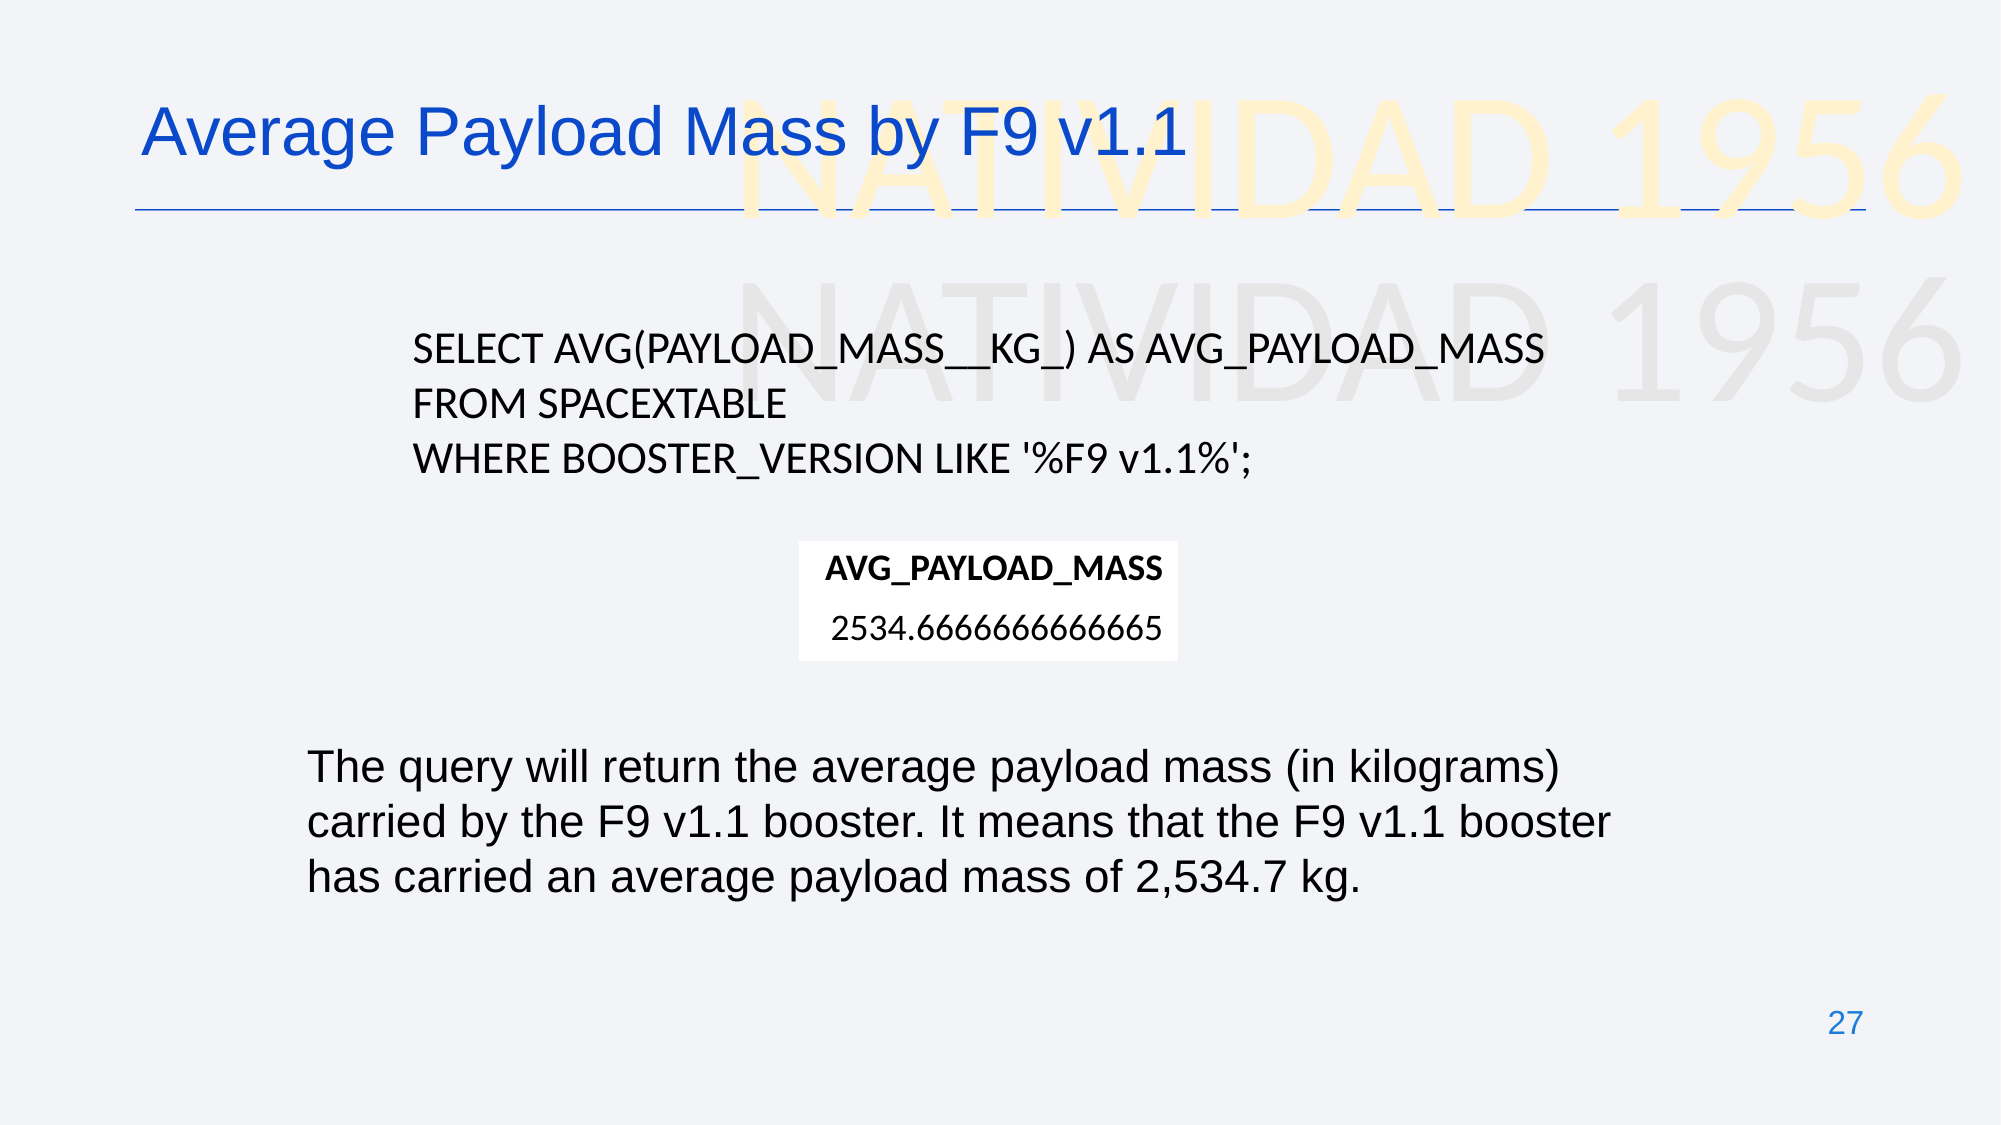

Average Payload Mass by F9 v1.1
SELECT AVG(PAYLOAD_MASS__KG_) AS AVG_PAYLOAD_MASS
FROM SPACEXTABLE
WHERE BOOSTER_VERSION LIKE '%F9 v1.1%';
| AVG\_PAYLOAD\_MASS |
| --- |
| 2534.6666666666665 |
The query will return the average payload mass (in kilograms) carried by the F9 v1.1 booster. It means that the F9 v1.1 booster has carried an average payload mass of 2,534.7 kg.
27